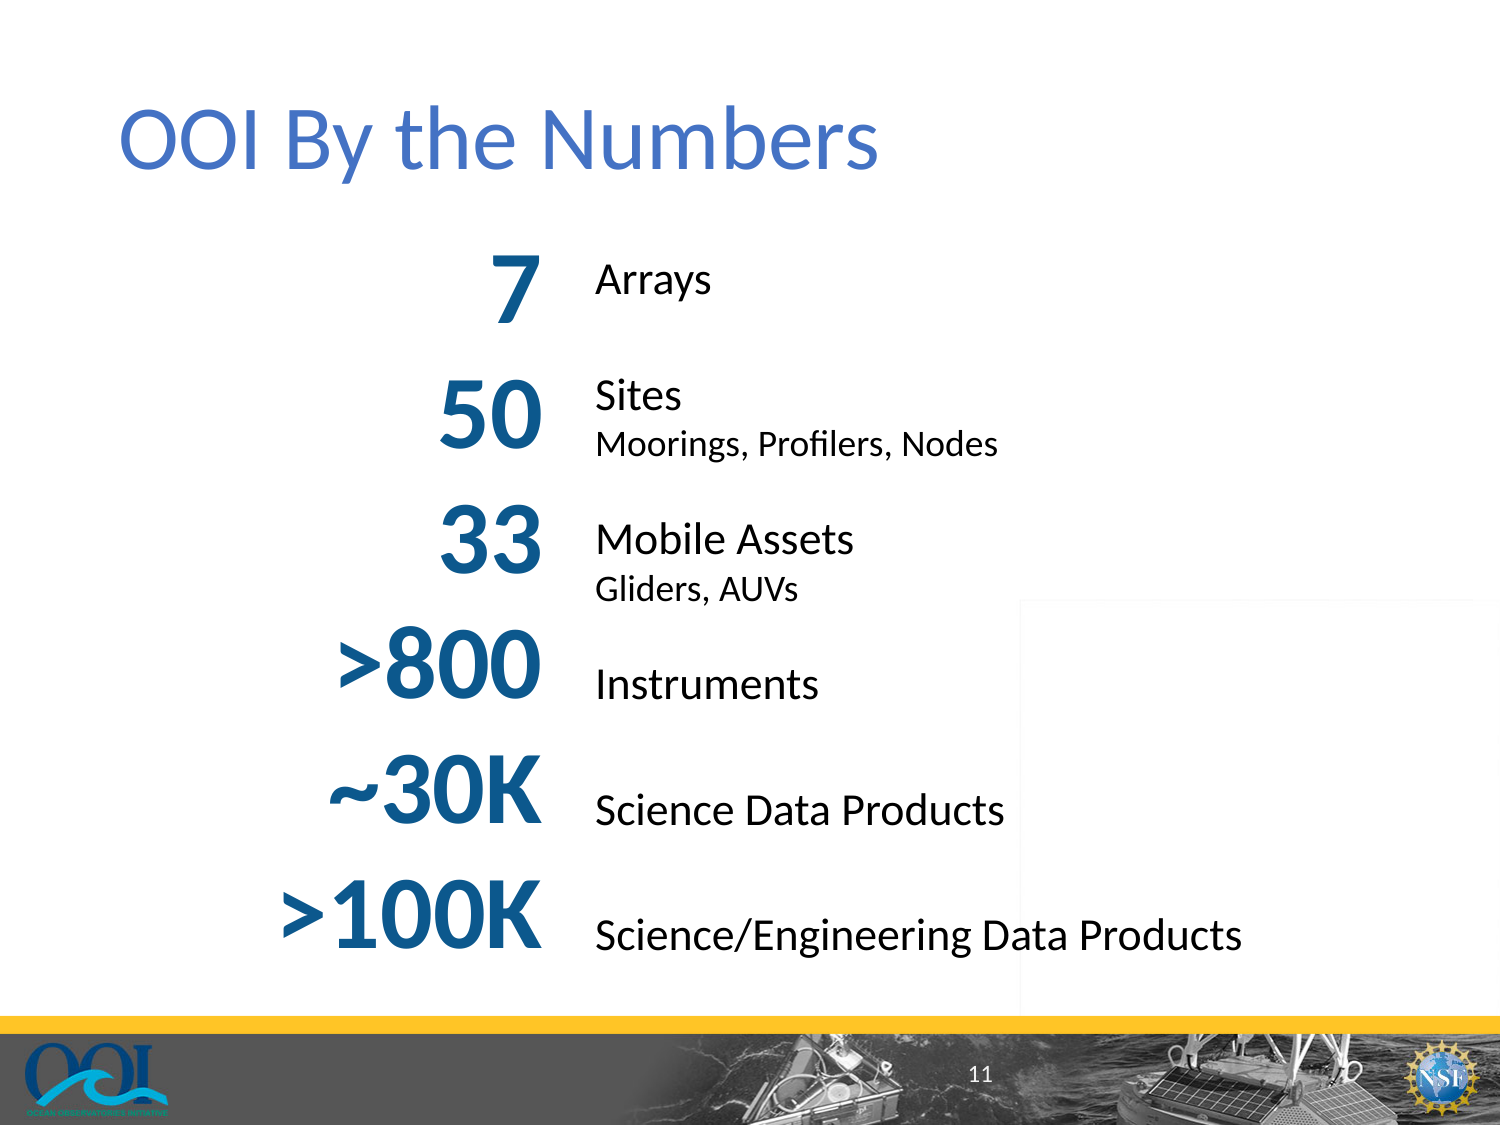

# OOI By the Numbers
7
50
33
>800
~30K
>100K
Arrays

Sites
Moorings, Profilers, Nodes

Mobile Assets
Gliders, AUVs

Instruments

Science Data Products

Science/Engineering Data Products
11